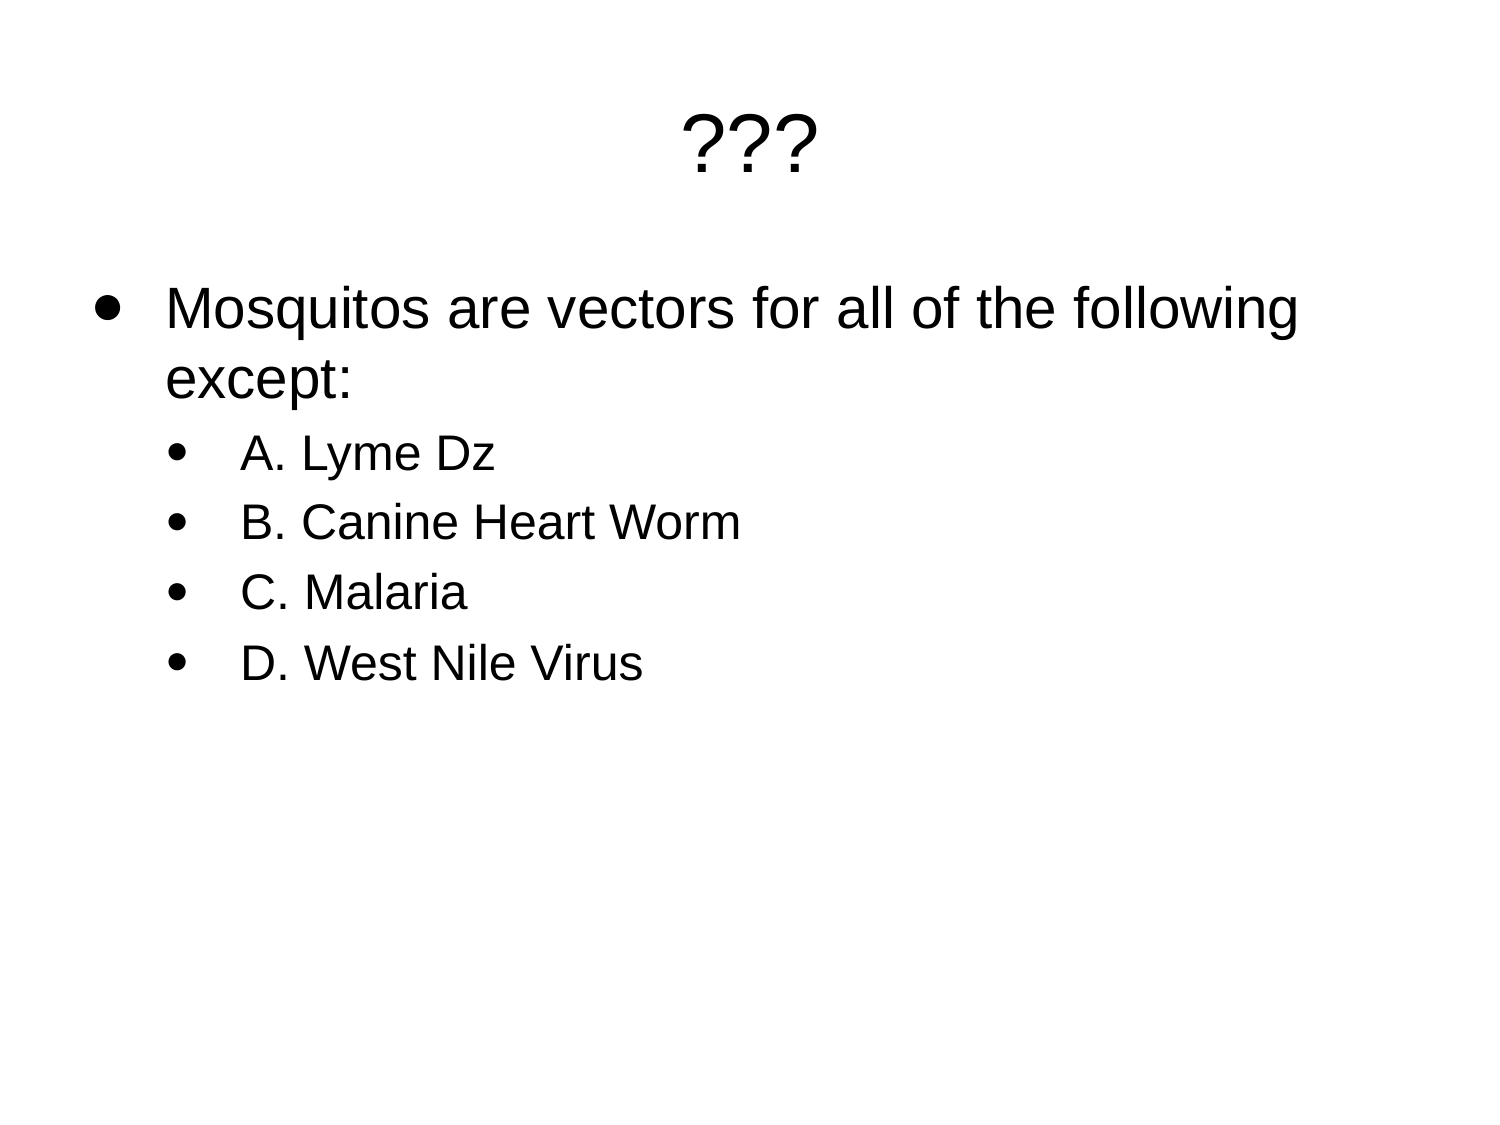

# ???
Mosquitos are vectors for all of the following except:
A. Lyme Dz
B. Canine Heart Worm
C. Malaria
D. West Nile Virus